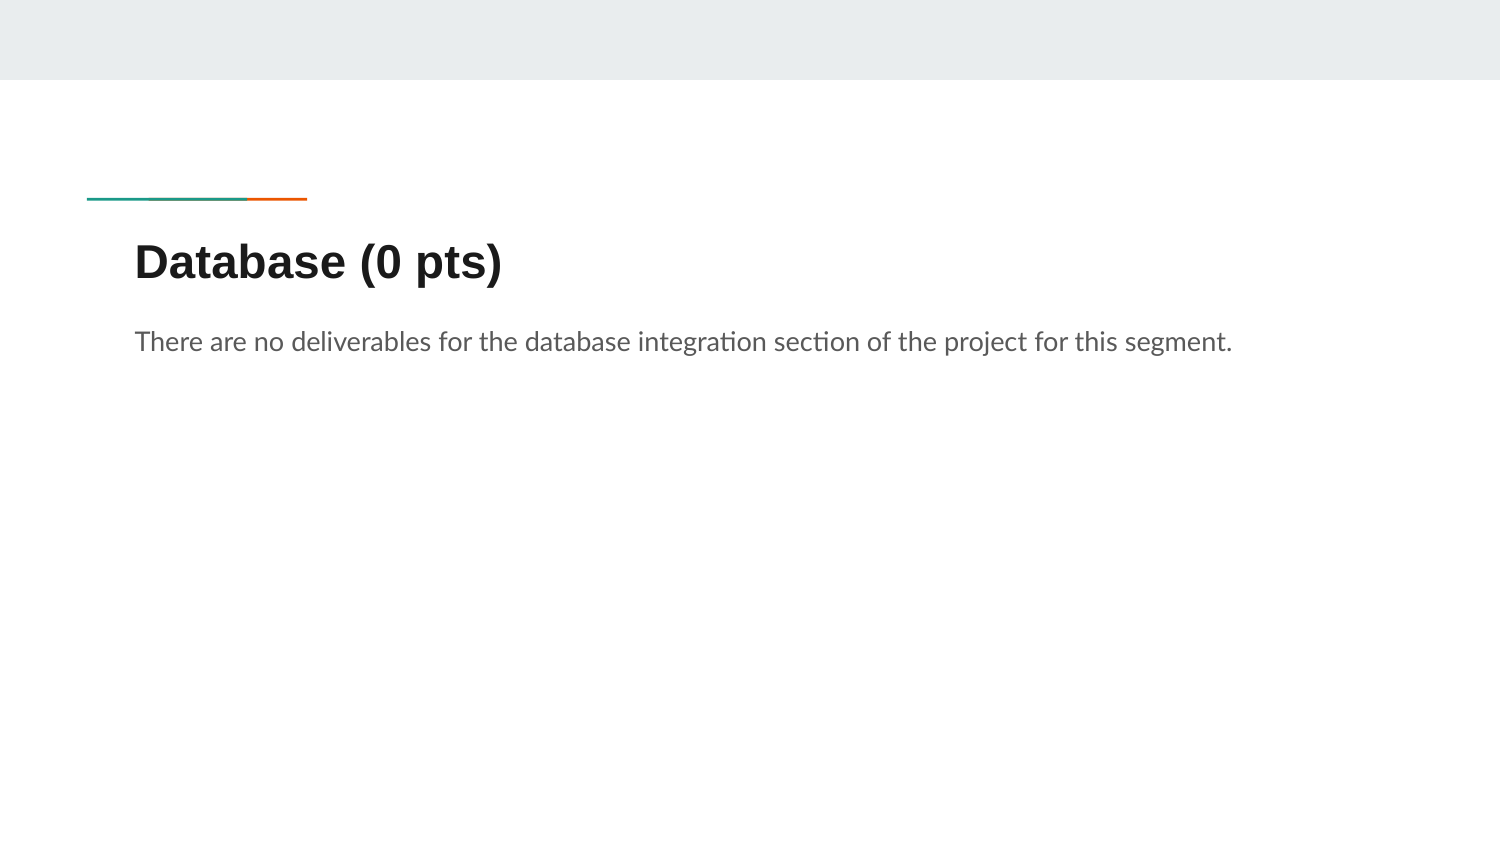

# Database (0 pts)
There are no deliverables for the database integration section of the project for this segment.